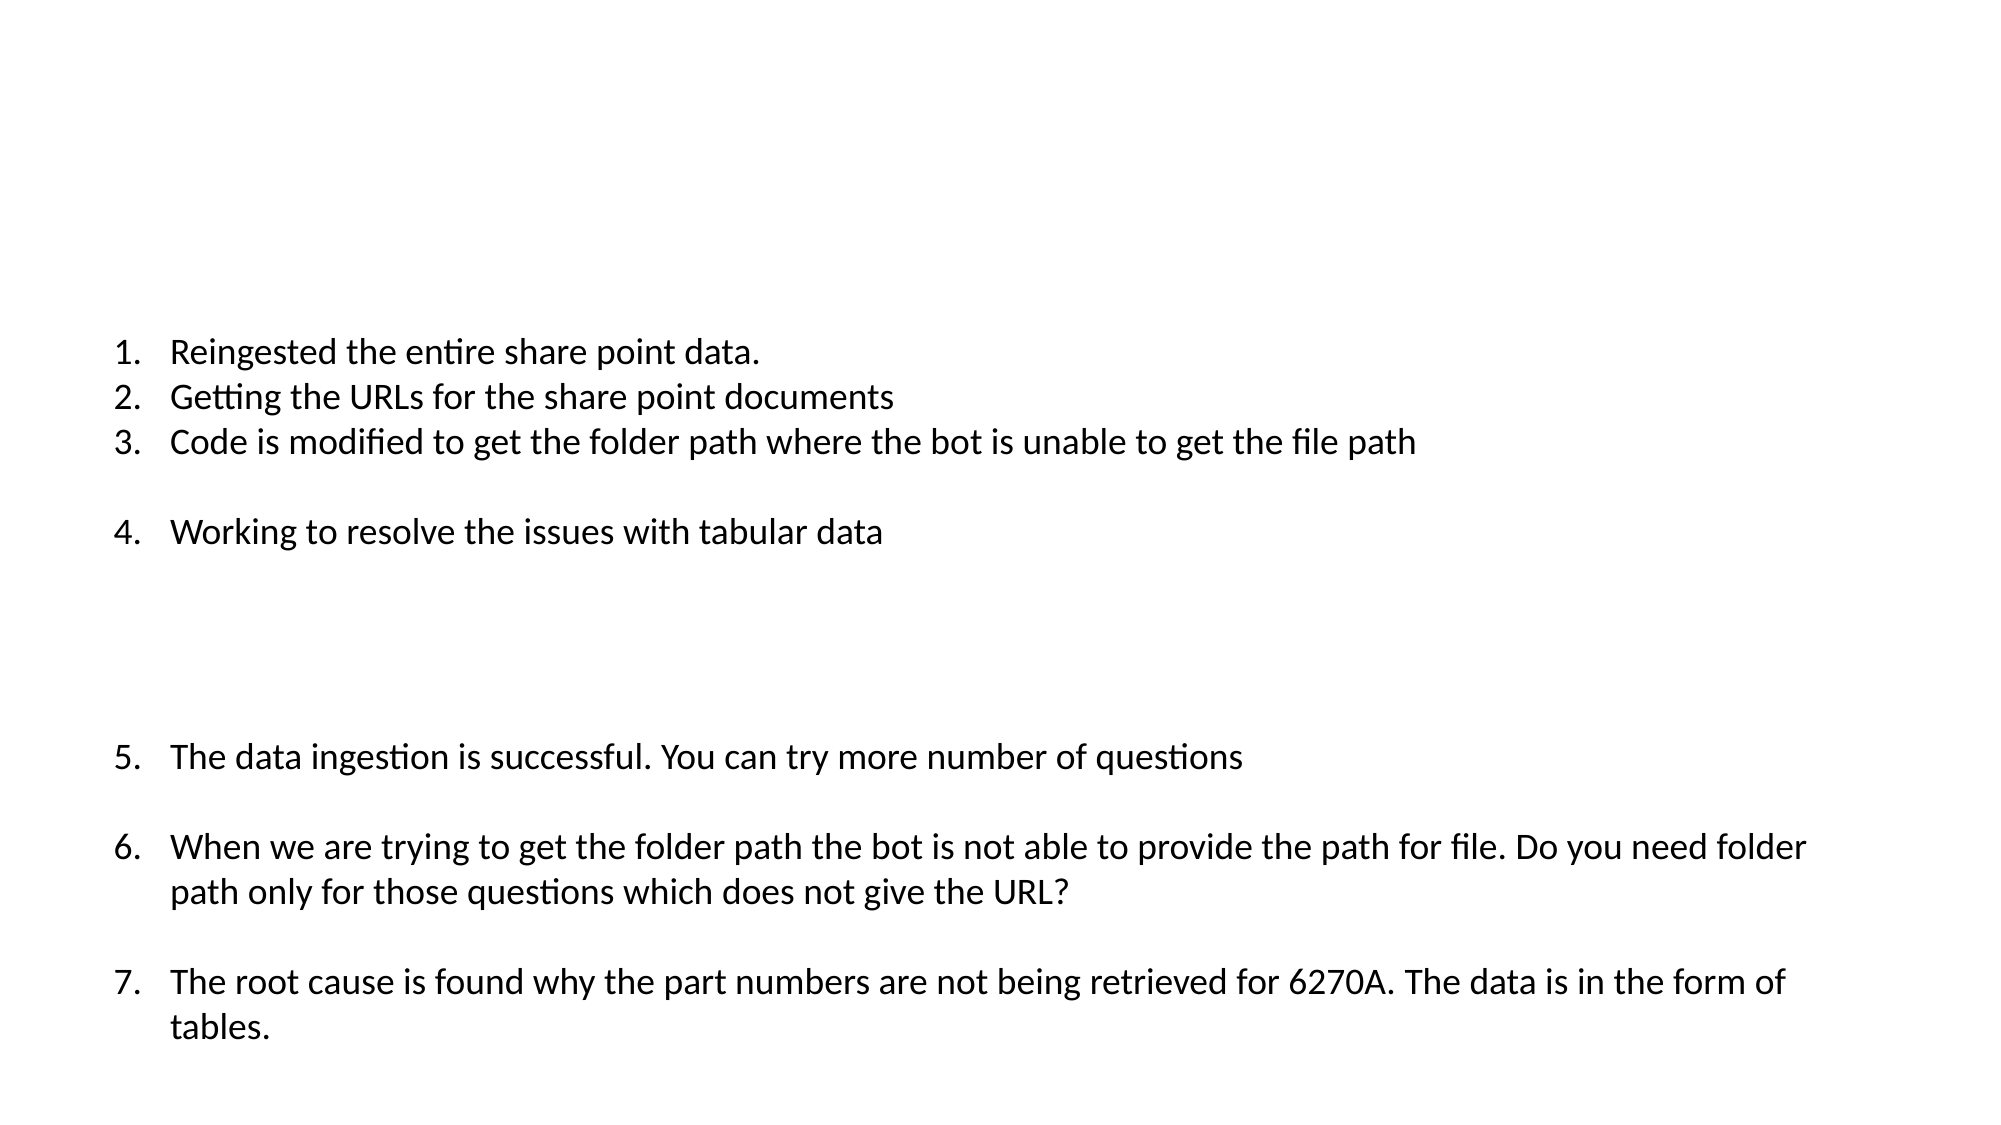

Reingested the entire share point data.
Getting the URLs for the share point documents
Code is modified to get the folder path where the bot is unable to get the file path

Working to resolve the issues with tabular data

The data ingestion is successful. You can try more number of questions

When we are trying to get the folder path the bot is not able to provide the path for file. Do you need folder path only for those questions which does not give the URL?

The root cause is found why the part numbers are not being retrieved for 6270A. The data is in the form of tables.